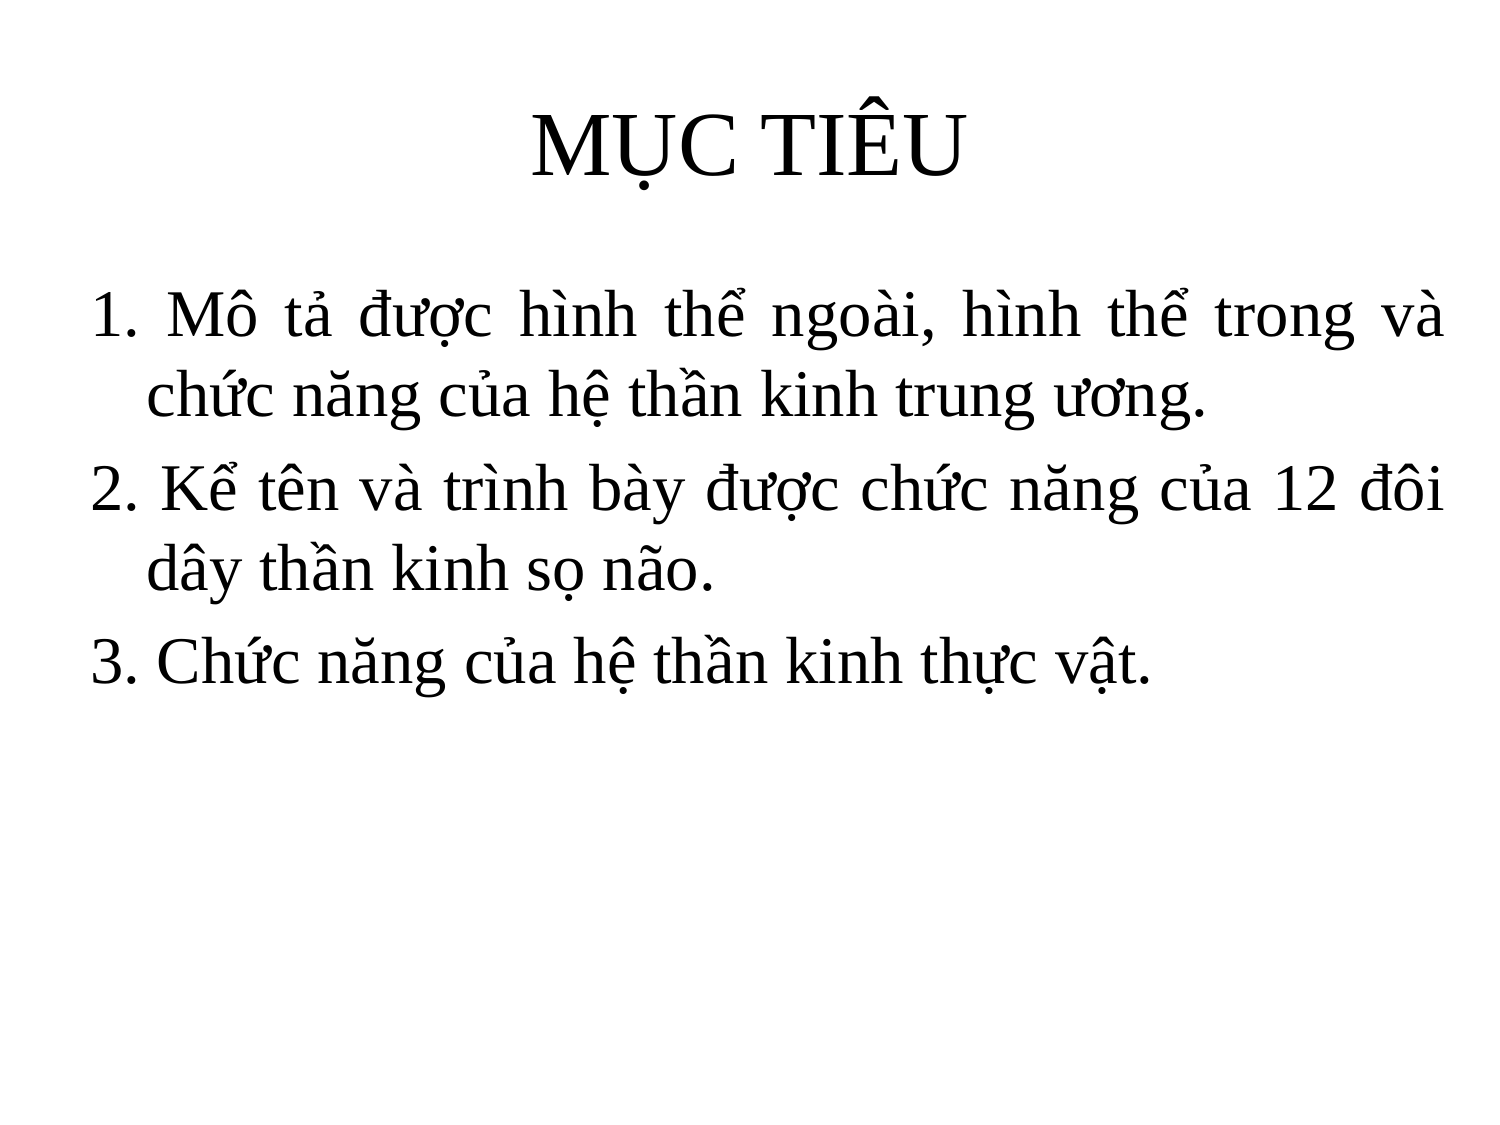

# MỤC TIÊU
1. Mô tả được hình thể ngoài, hình thể trong và chức năng của hệ thần kinh trung ương.
2. Kể tên và trình bày được chức năng của 12 đôi dây thần kinh sọ não.
3. Chức năng của hệ thần kinh thực vật.